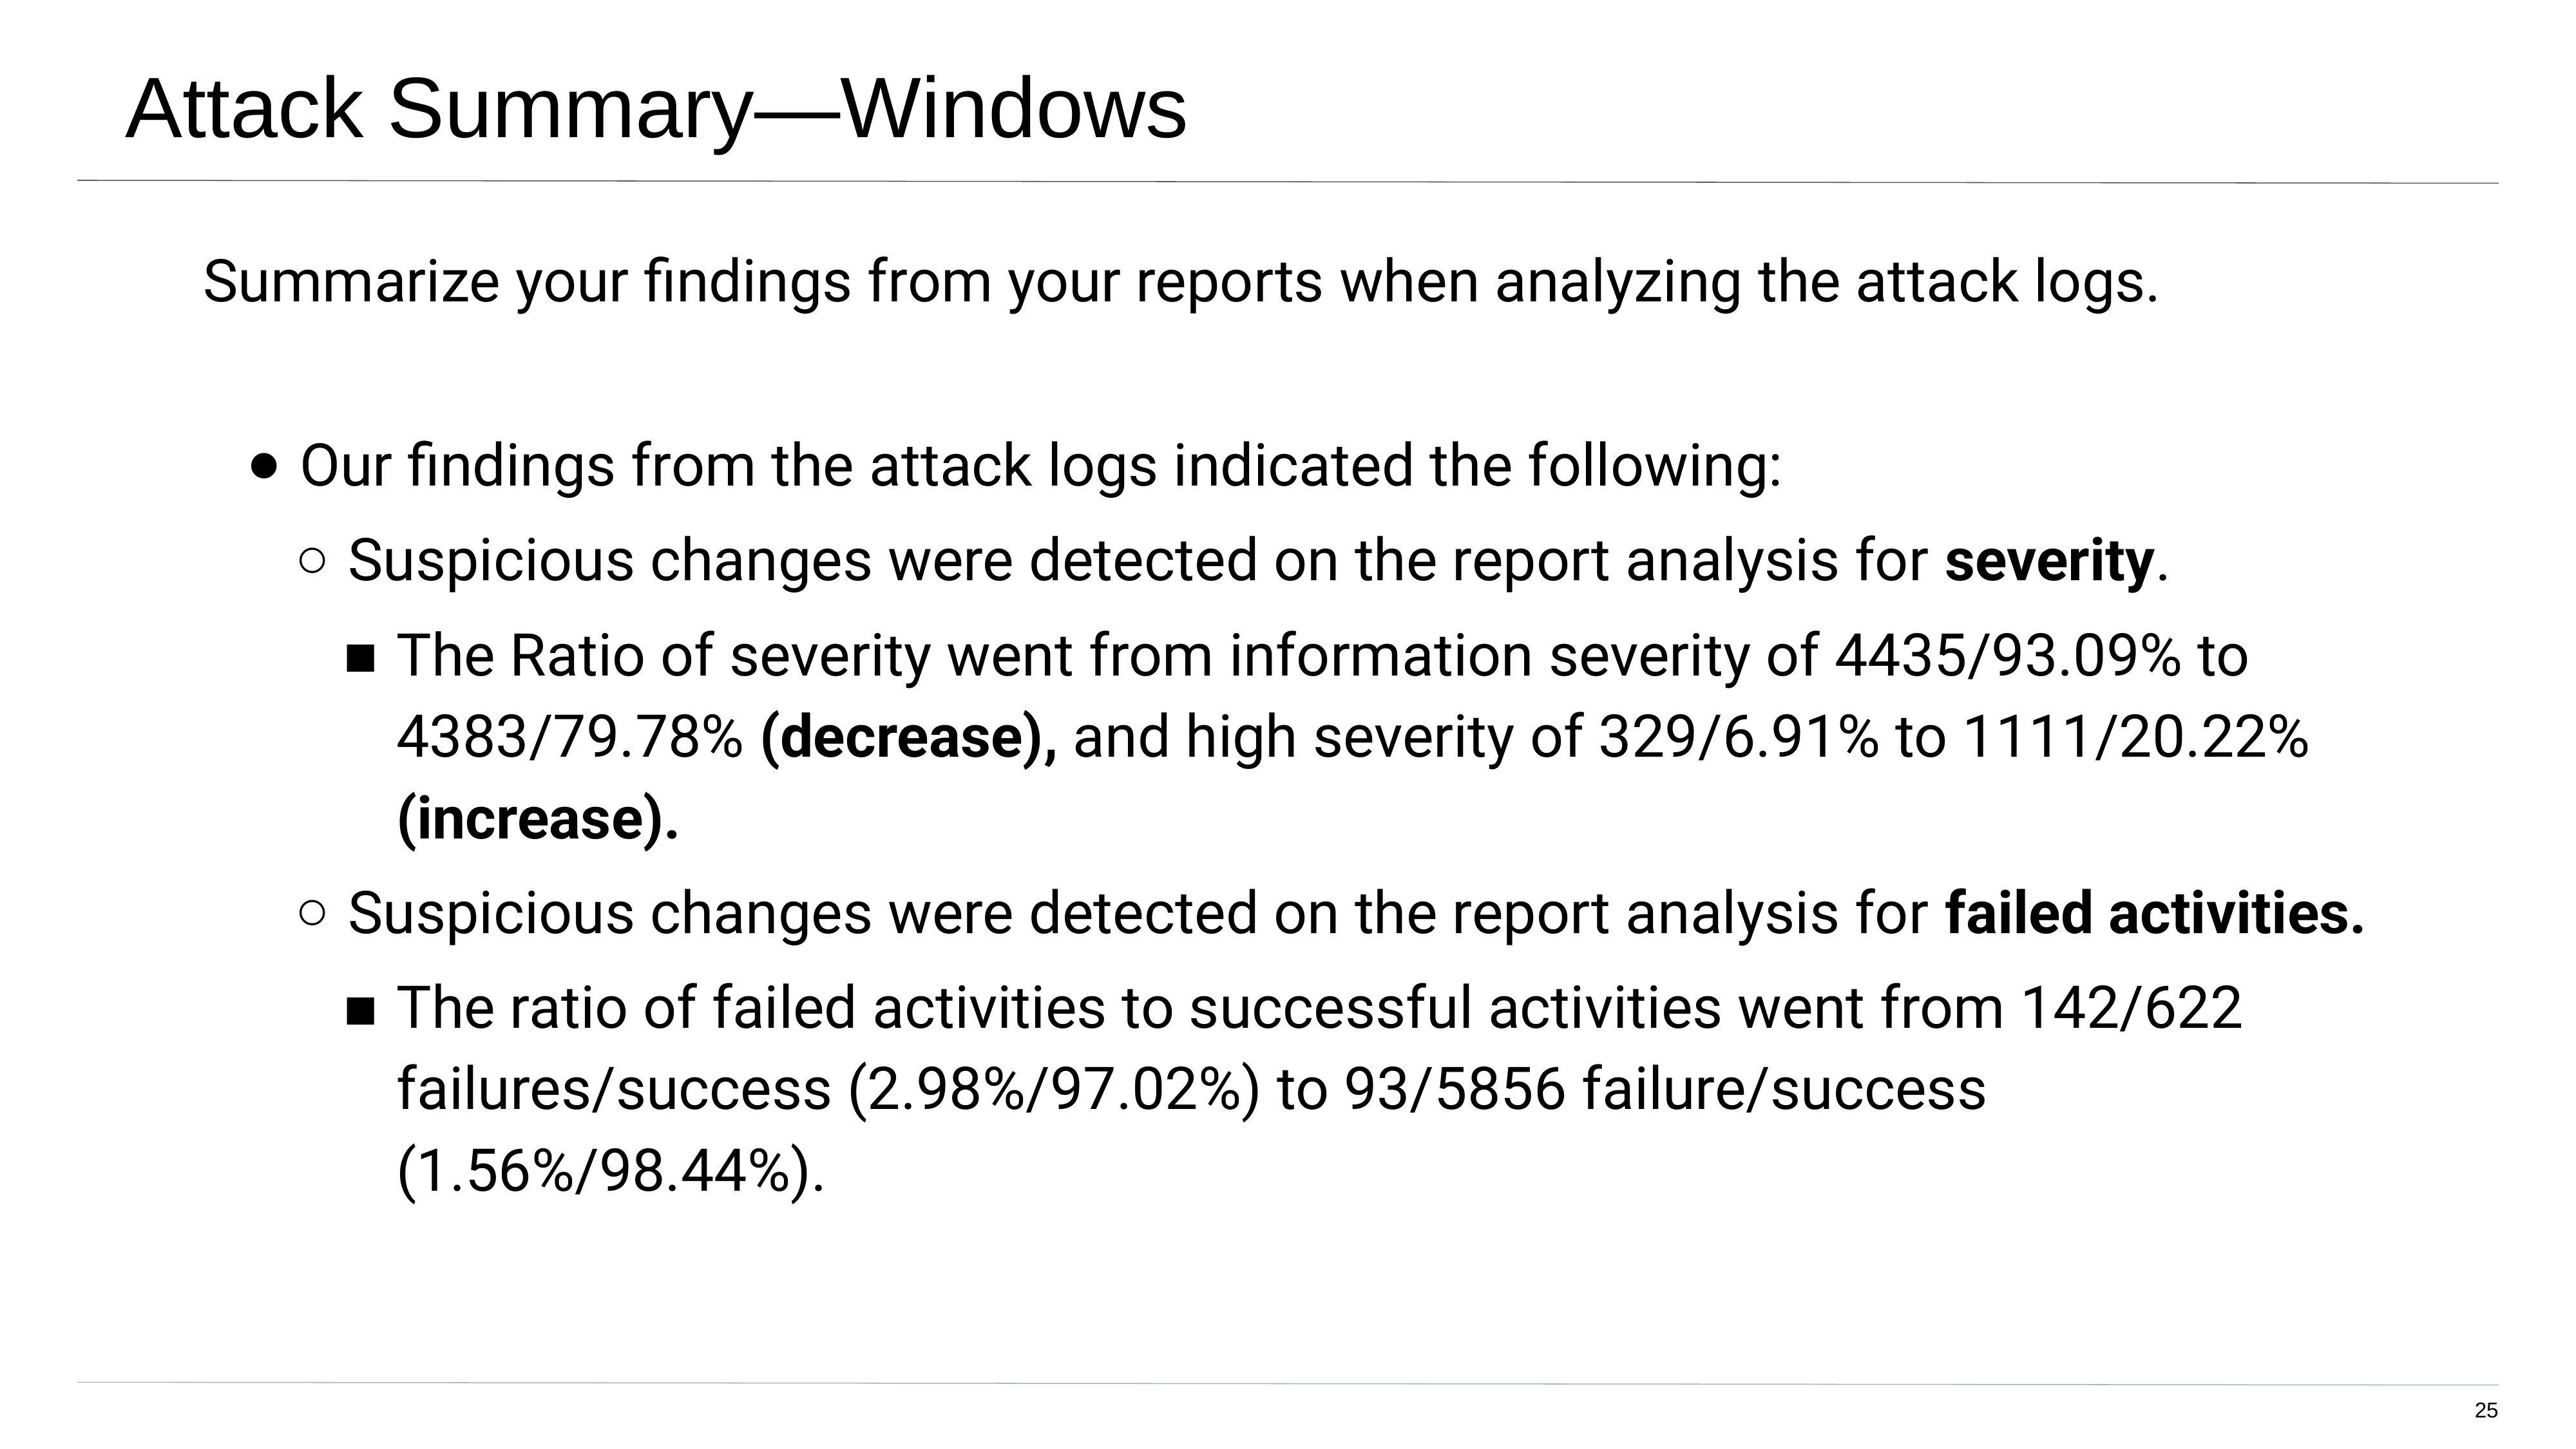

# Attack Summary—Windows
Summarize your findings from your reports when analyzing the attack logs.

Our findings from the attack logs indicated the following:
Suspicious changes were detected on the report analysis for severity.
The Ratio of severity went from information severity of 4435/93.09% to 4383/79.78% (decrease), and high severity of 329/6.91% to 1111/20.22% (increase).
Suspicious changes were detected on the report analysis for failed activities.
The ratio of failed activities to successful activities went from 142/622 failures/success (2.98%/97.02%) to 93/5856 failure/success (1.56%/98.44%).

25